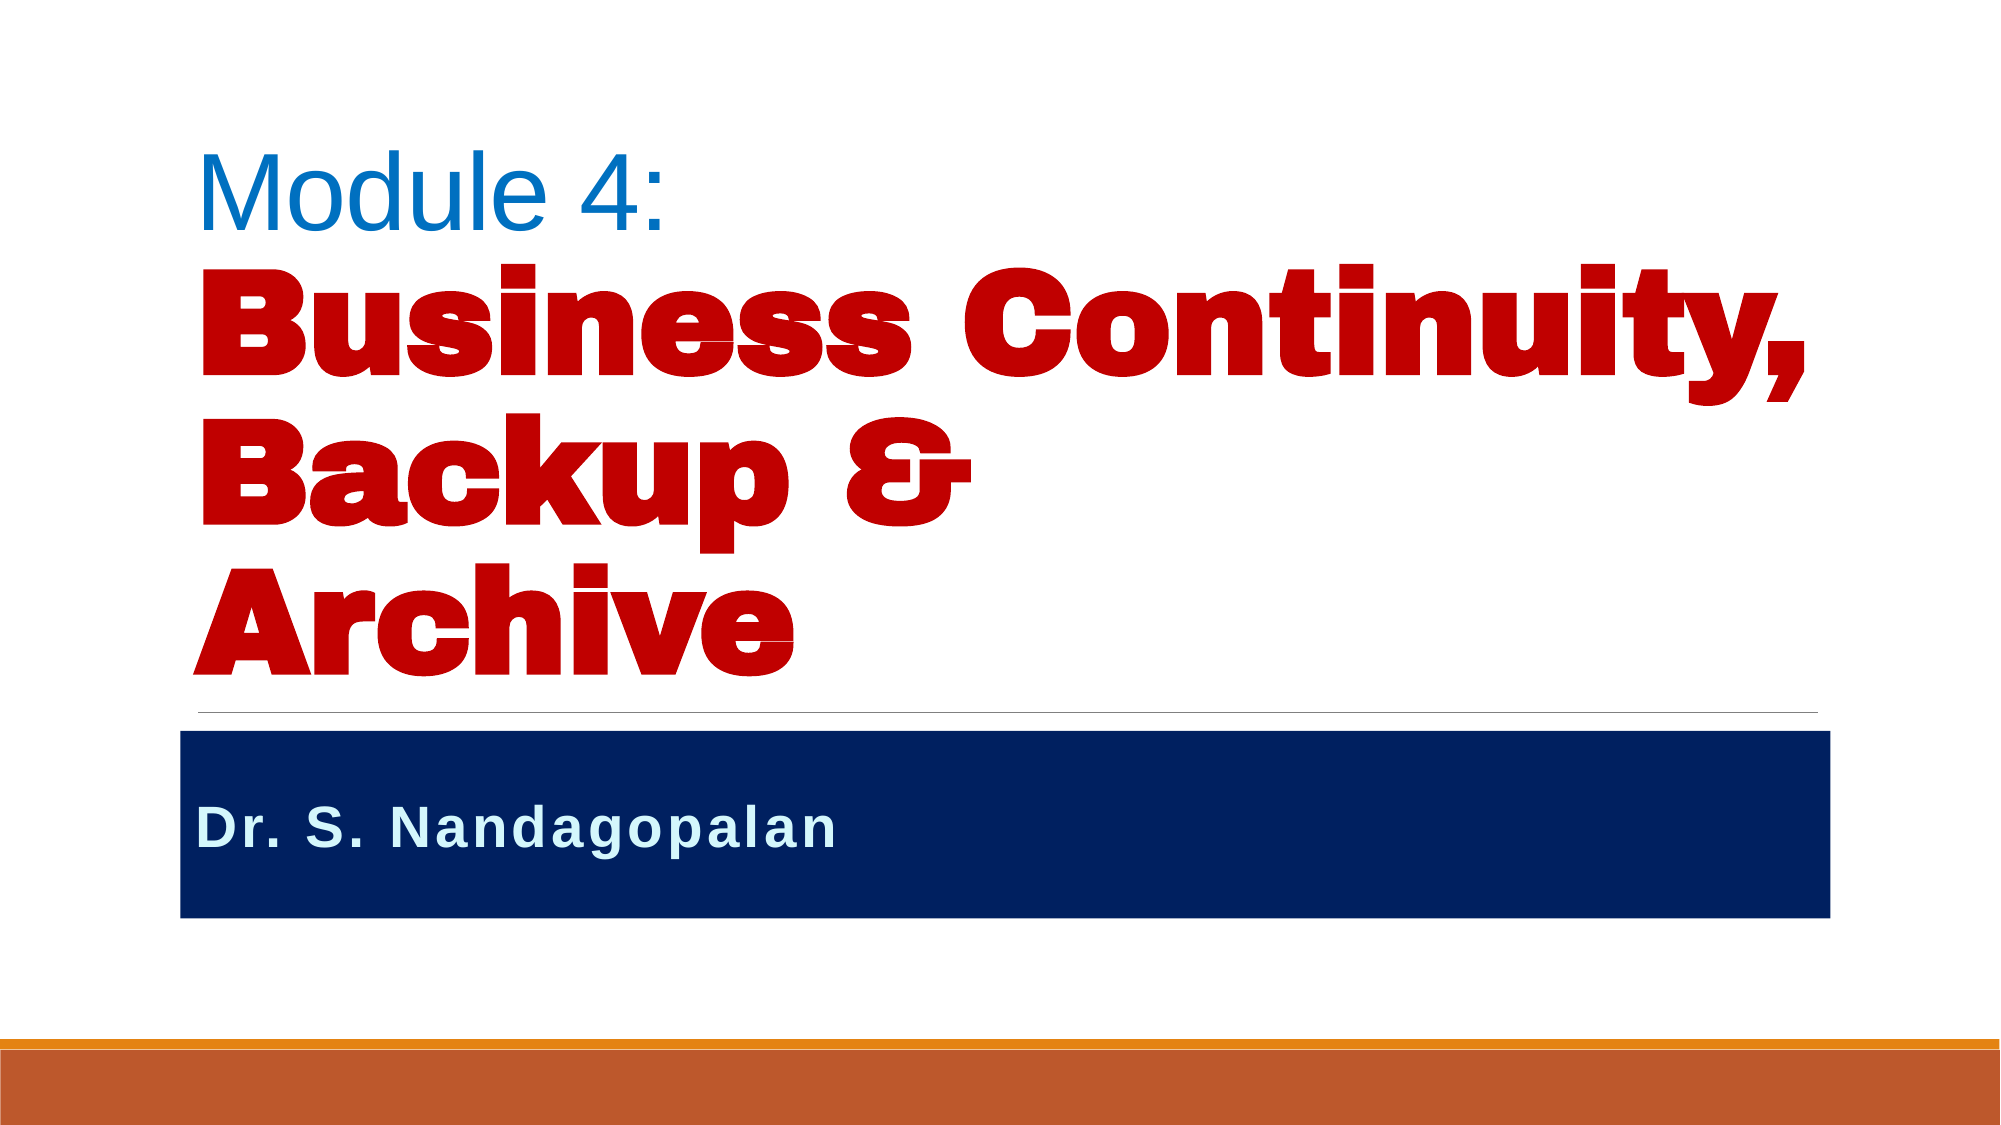

# Module 4: Business Continuity, Backup & Archive

Dr. S. Nandagopalan